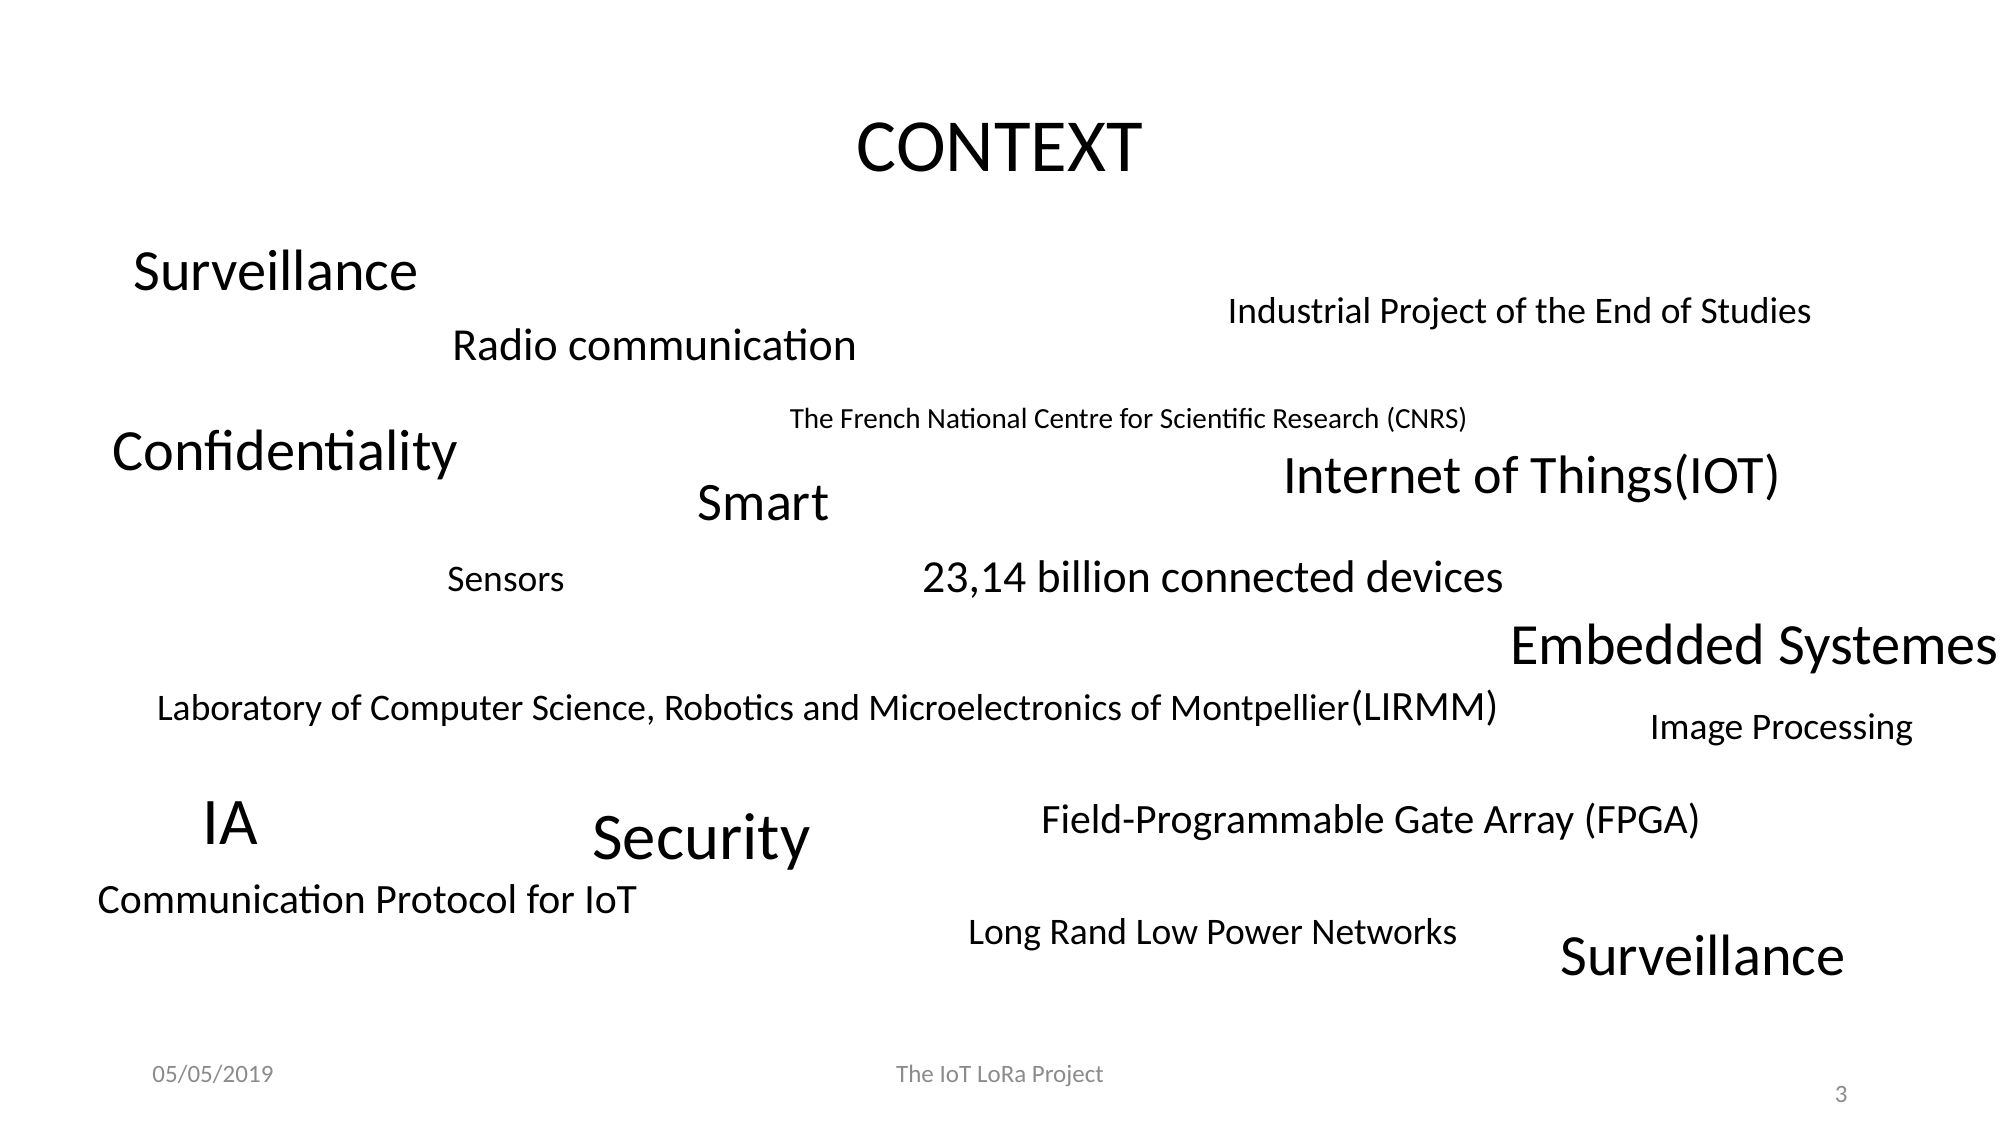

CONTEXT
Surveillance
Industrial Project of the End of Studies
Radio communication
The French National Centre for Scientific Research (CNRS)
Confidentiality
Internet of Things(IOT)
Smart
23,14 billion connected devices
Sensors
Embedded Systemes
Laboratory of Computer Science, Robotics and Microelectronics of Montpellier(LIRMM)
Image Processing
IA
Field-Programmable Gate Array (FPGA)
Security
Communication Protocol for IoT
Long Rand Low Power Networks
Surveillance
05/05/2019
The IoT LoRa Project
3